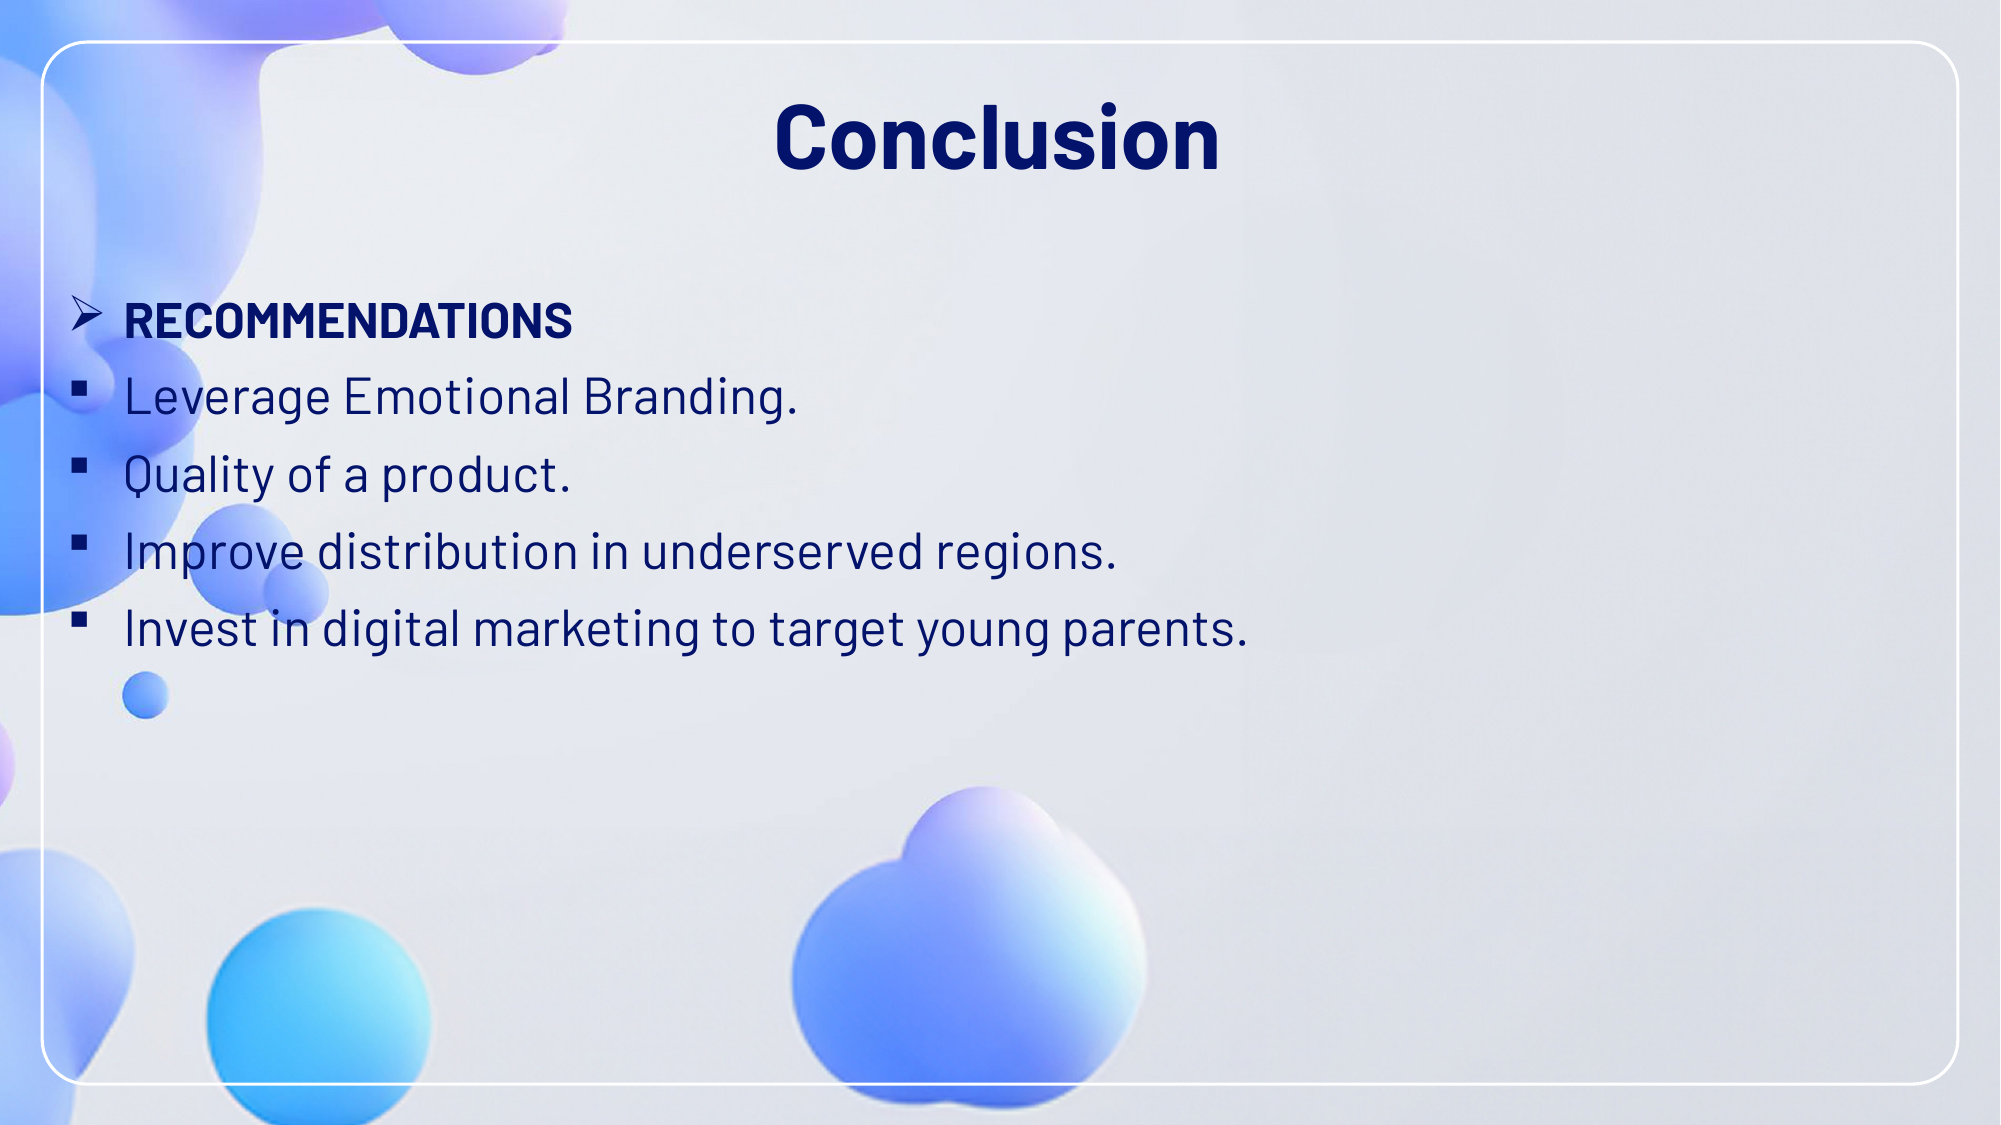

# Conclusion
RECOMMENDATIONS
Leverage Emotional Branding.
Quality of a product.
Improve distribution in underserved regions.
Invest in digital marketing to target young parents.